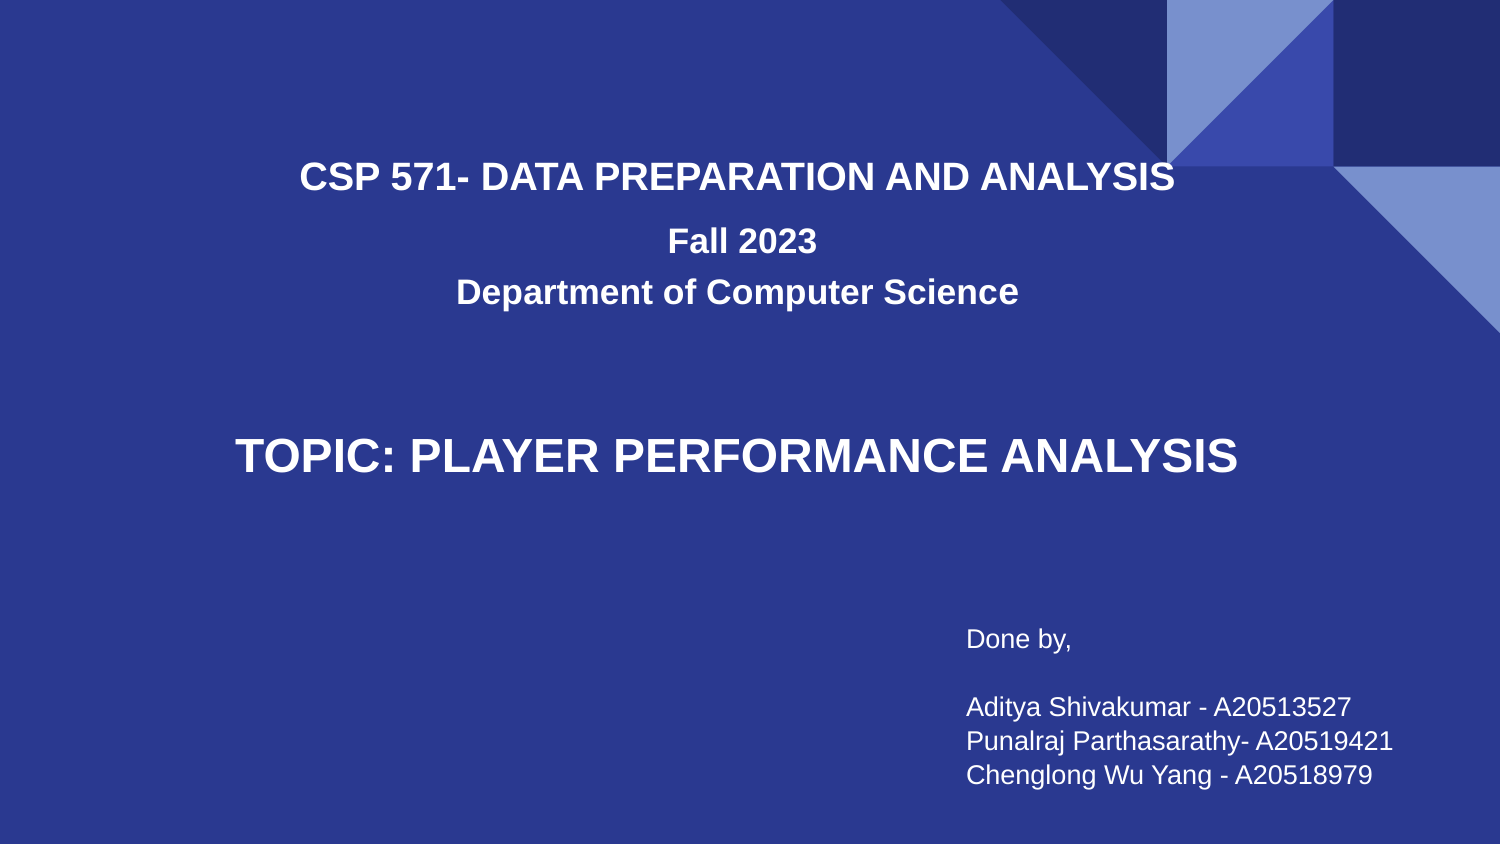

# CSP 571- DATA PREPARATION AND ANALYSIS
 Fall 2023
Department of Computer Science

TOPIC: PLAYER PERFORMANCE ANALYSIS
Done by,

Aditya Shivakumar - A20513527
Punalraj Parthasarathy- A20519421
Chenglong Wu Yang - A20518979